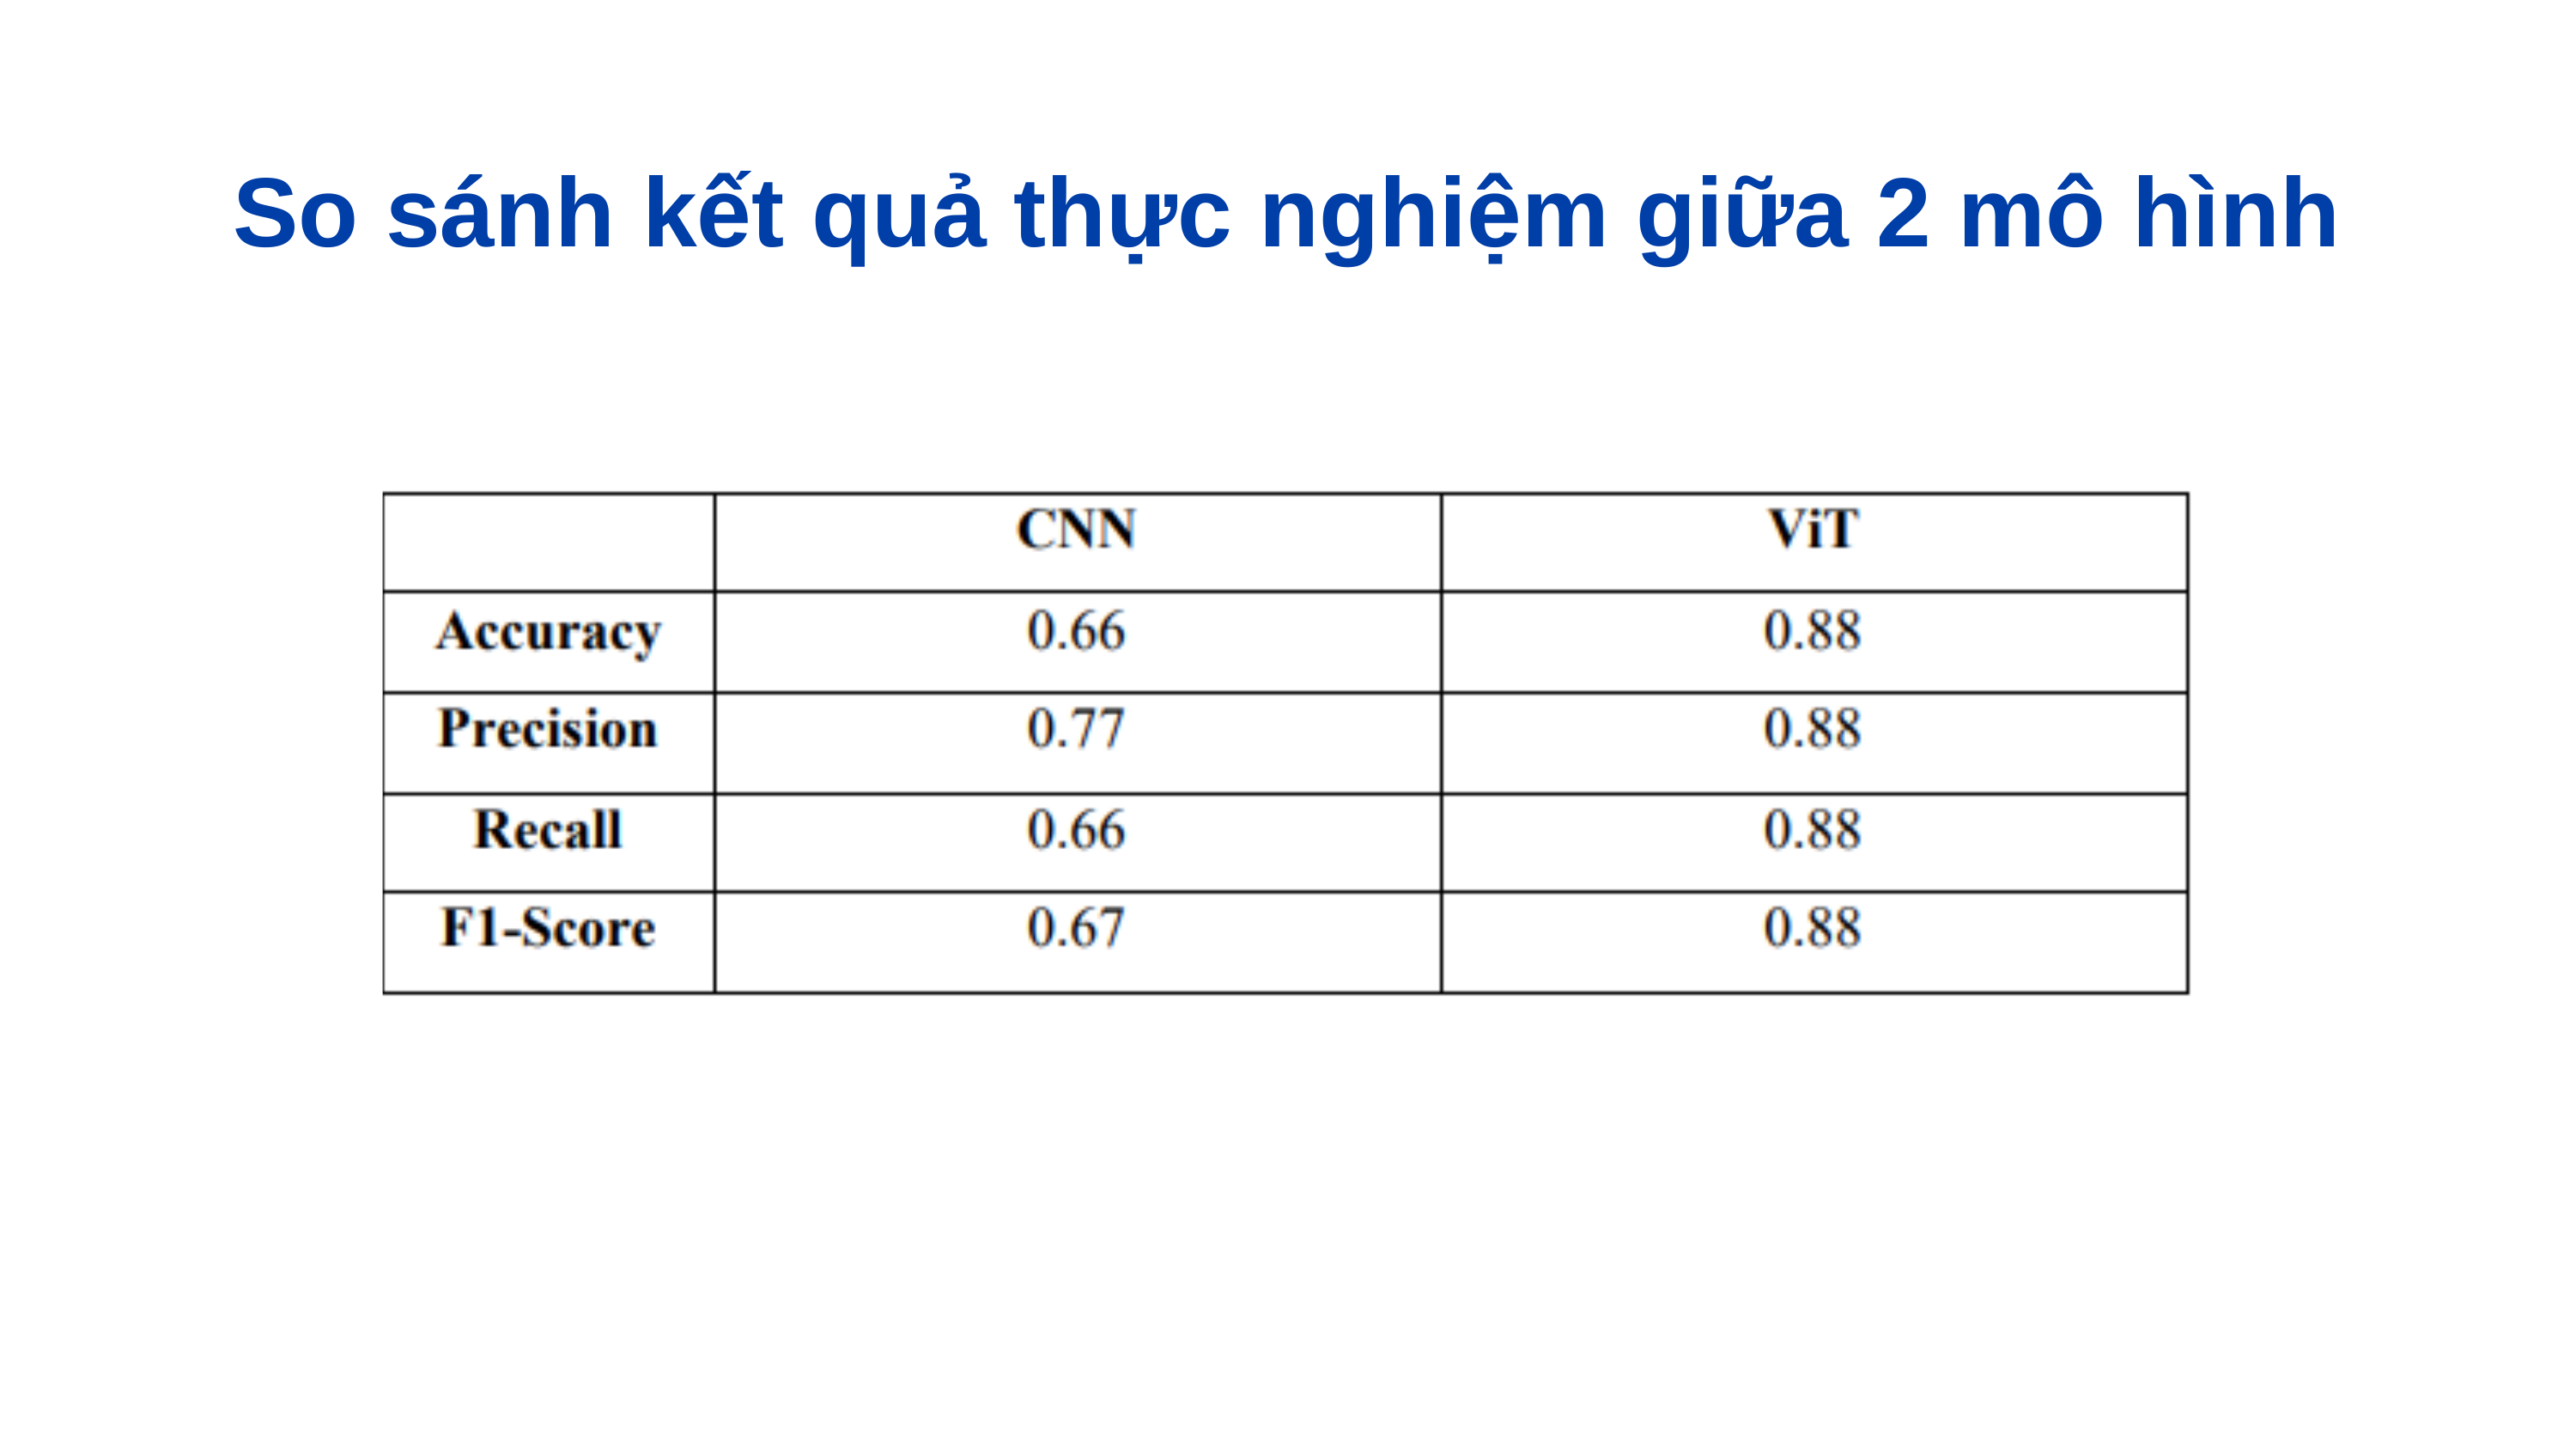

So sánh kết quả thực nghiệm giữa 2 mô hình